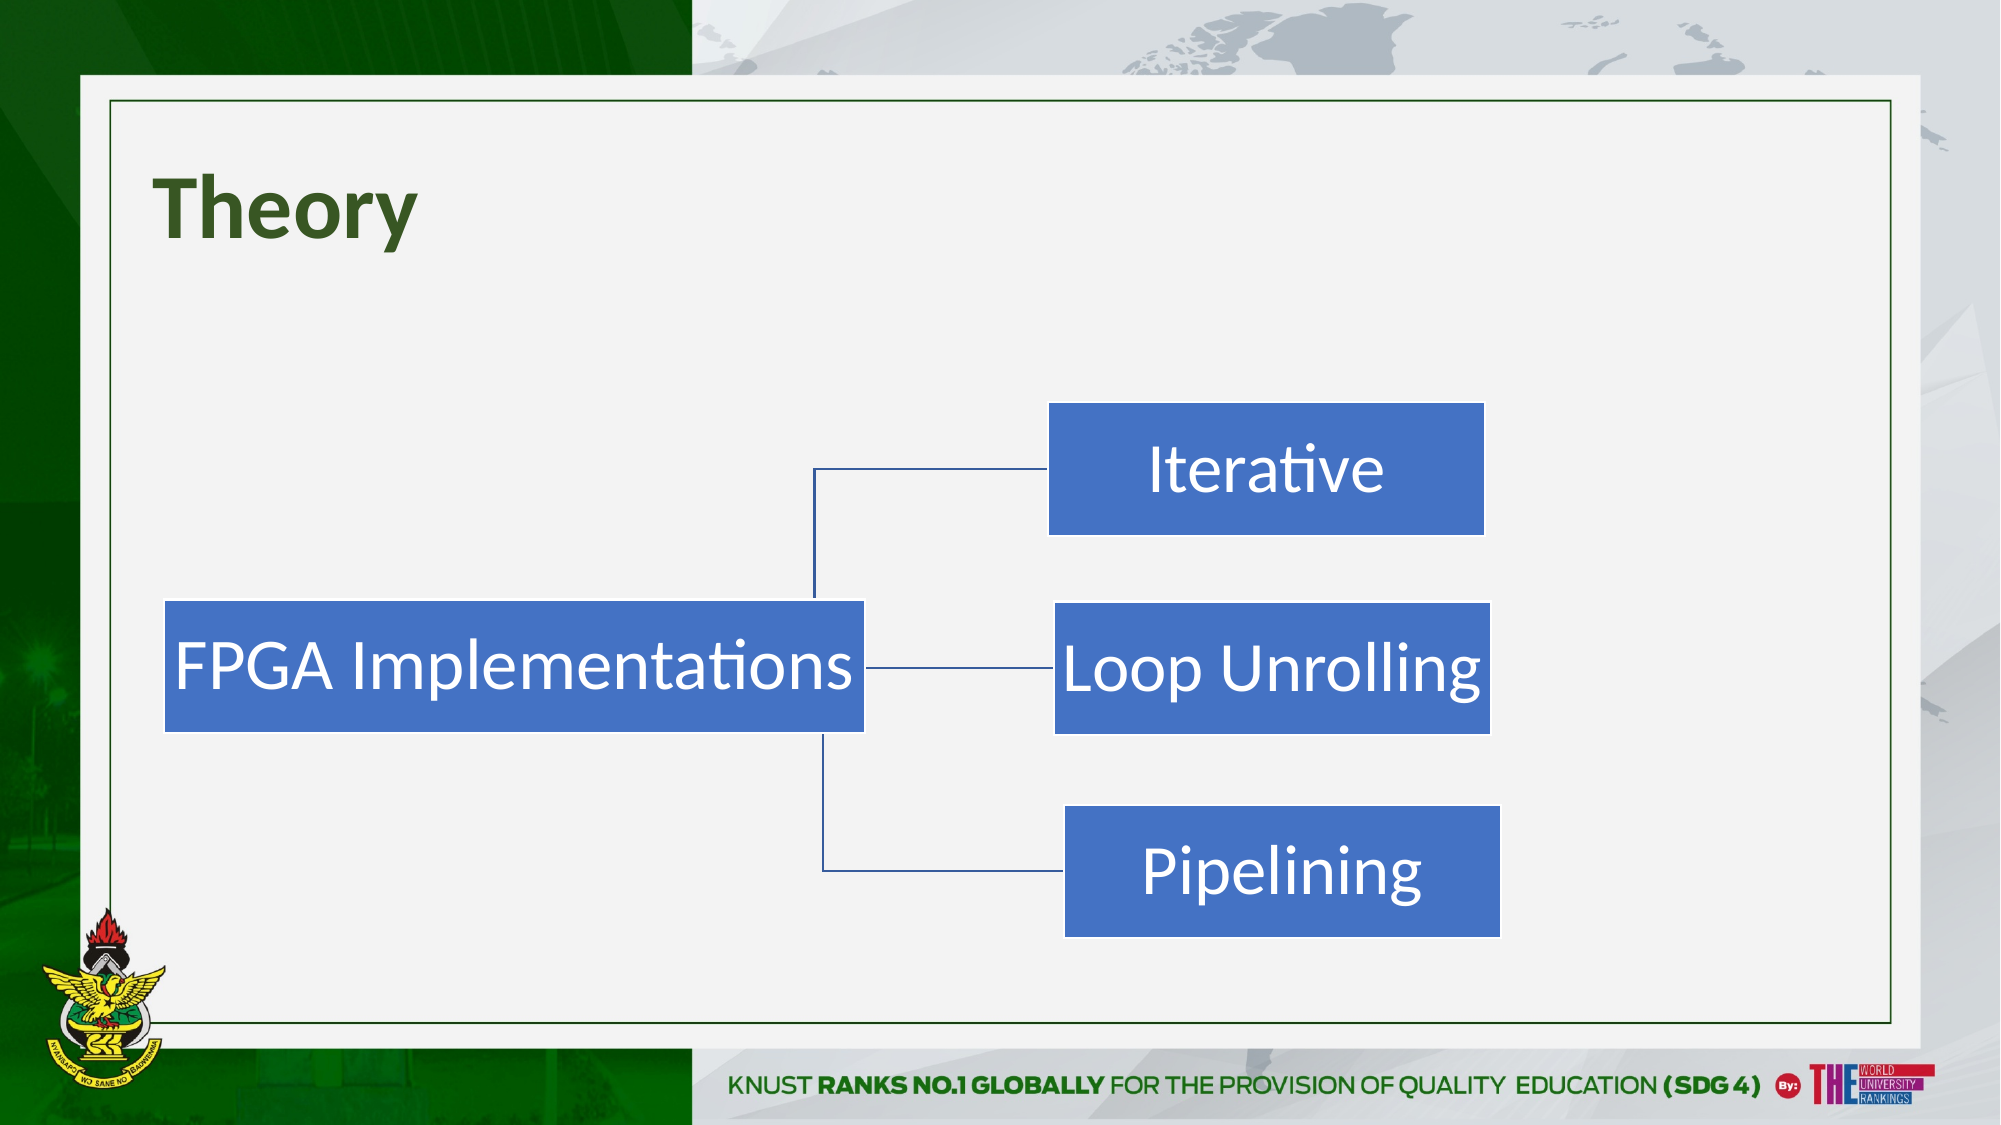

# Theory

FPGA Implementations
Iterative
Loop Unrolling
Pipelining